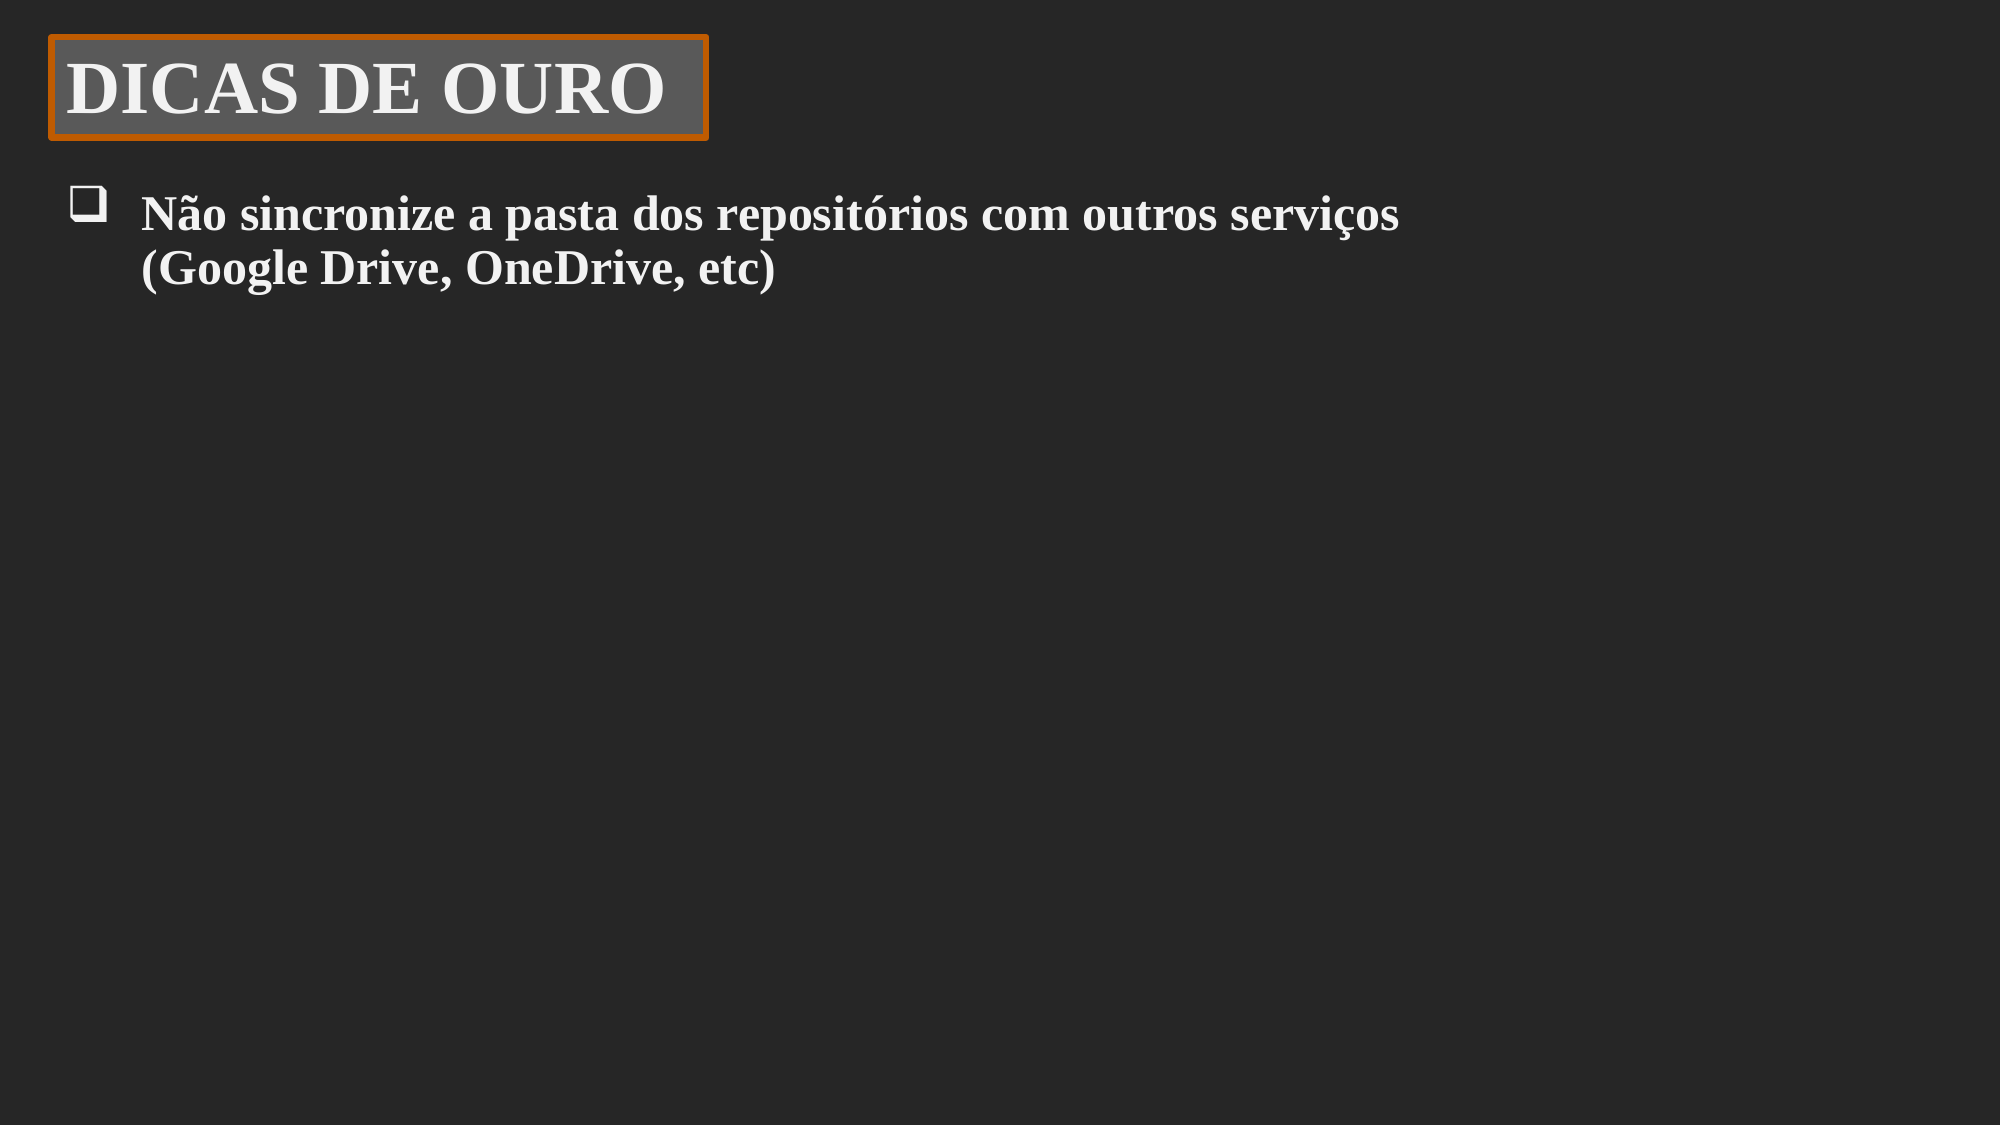

DICAS DE OURO
Não sincronize a pasta dos repositórios com outros serviços (Google Drive, OneDrive, etc)